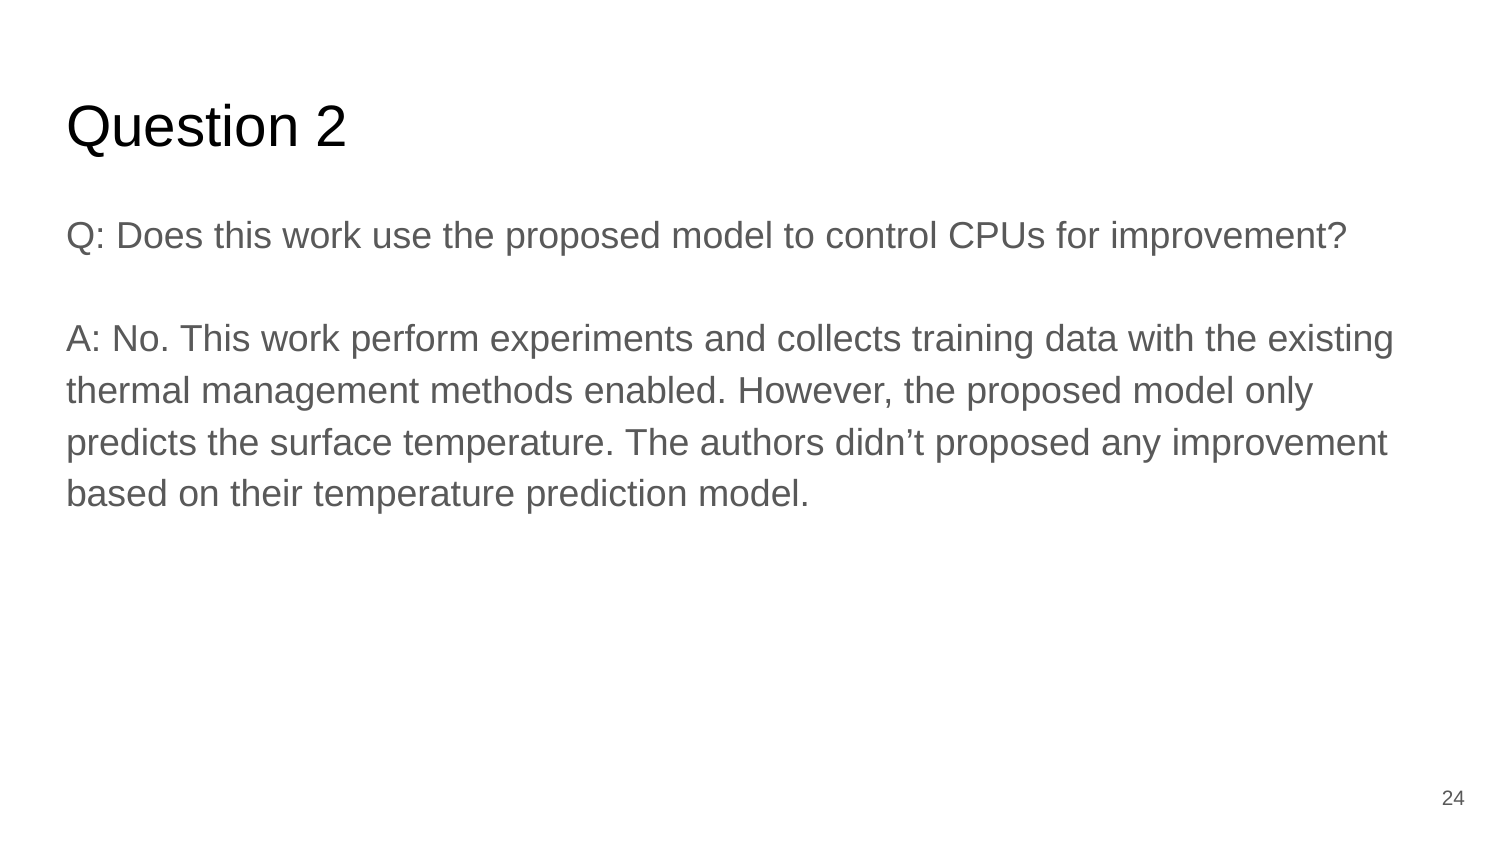

# Question 2
Q: Does this work use the proposed model to control CPUs for improvement?

A: No. This work perform experiments and collects training data with the existing thermal management methods enabled. However, the proposed model only predicts the surface temperature. The authors didn’t proposed any improvement based on their temperature prediction model.

24